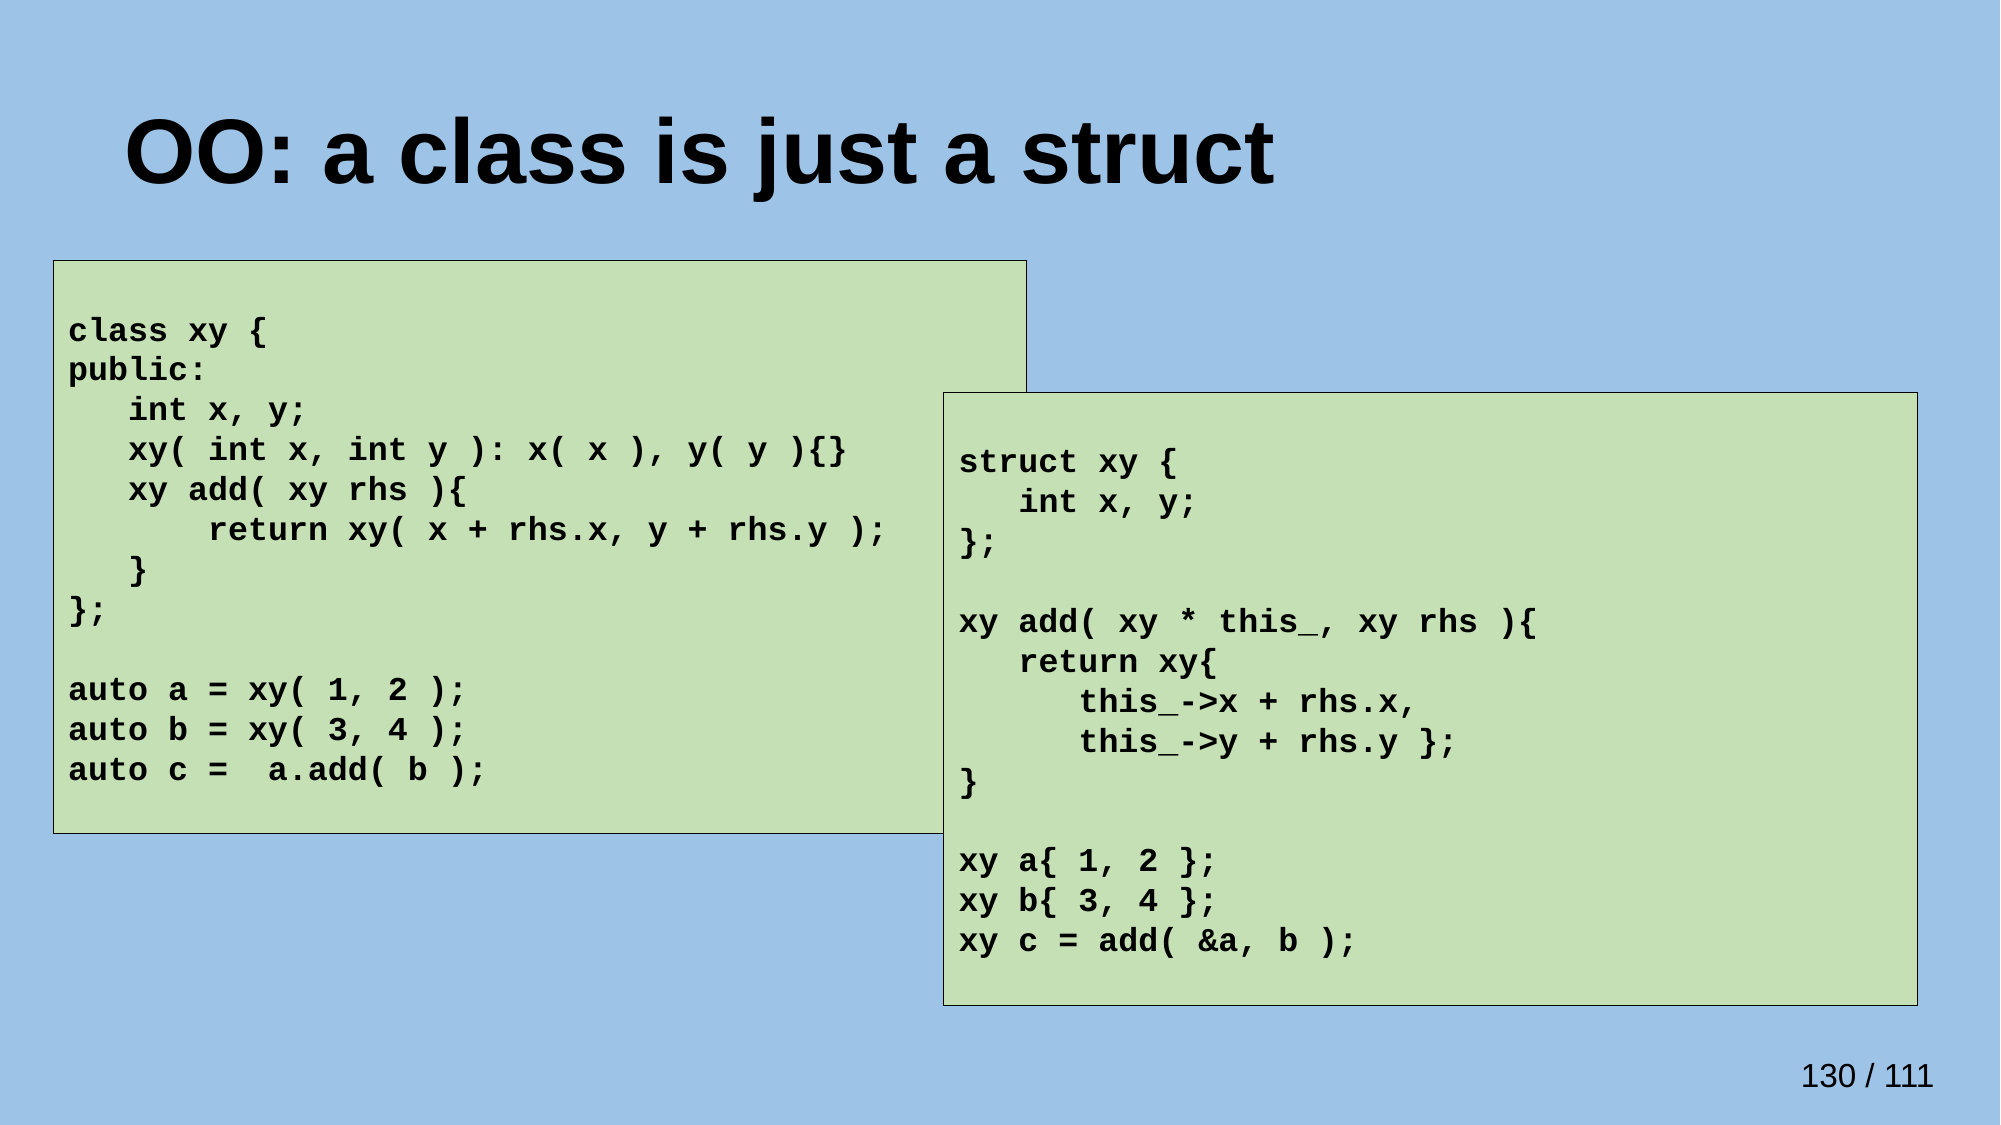

# OO: a class is just a struct

class xy {
public:
   int x, y;
   xy( int x, int y ): x( x ), y( y ){}
   xy add( xy rhs ){
       return xy( x + rhs.x, y + rhs.y );
   }
};

auto a = xy( 1, 2 );
auto b = xy( 3, 4 );
auto c =  a.add( b );

struct xy {
   int x, y;
};

xy add( xy * this_, xy rhs ){
   return xy{
      this_->x + rhs.x,
      this_->y + rhs.y };
}

xy a{ 1, 2 };
xy b{ 3, 4 };
xy c = add( &a, b );